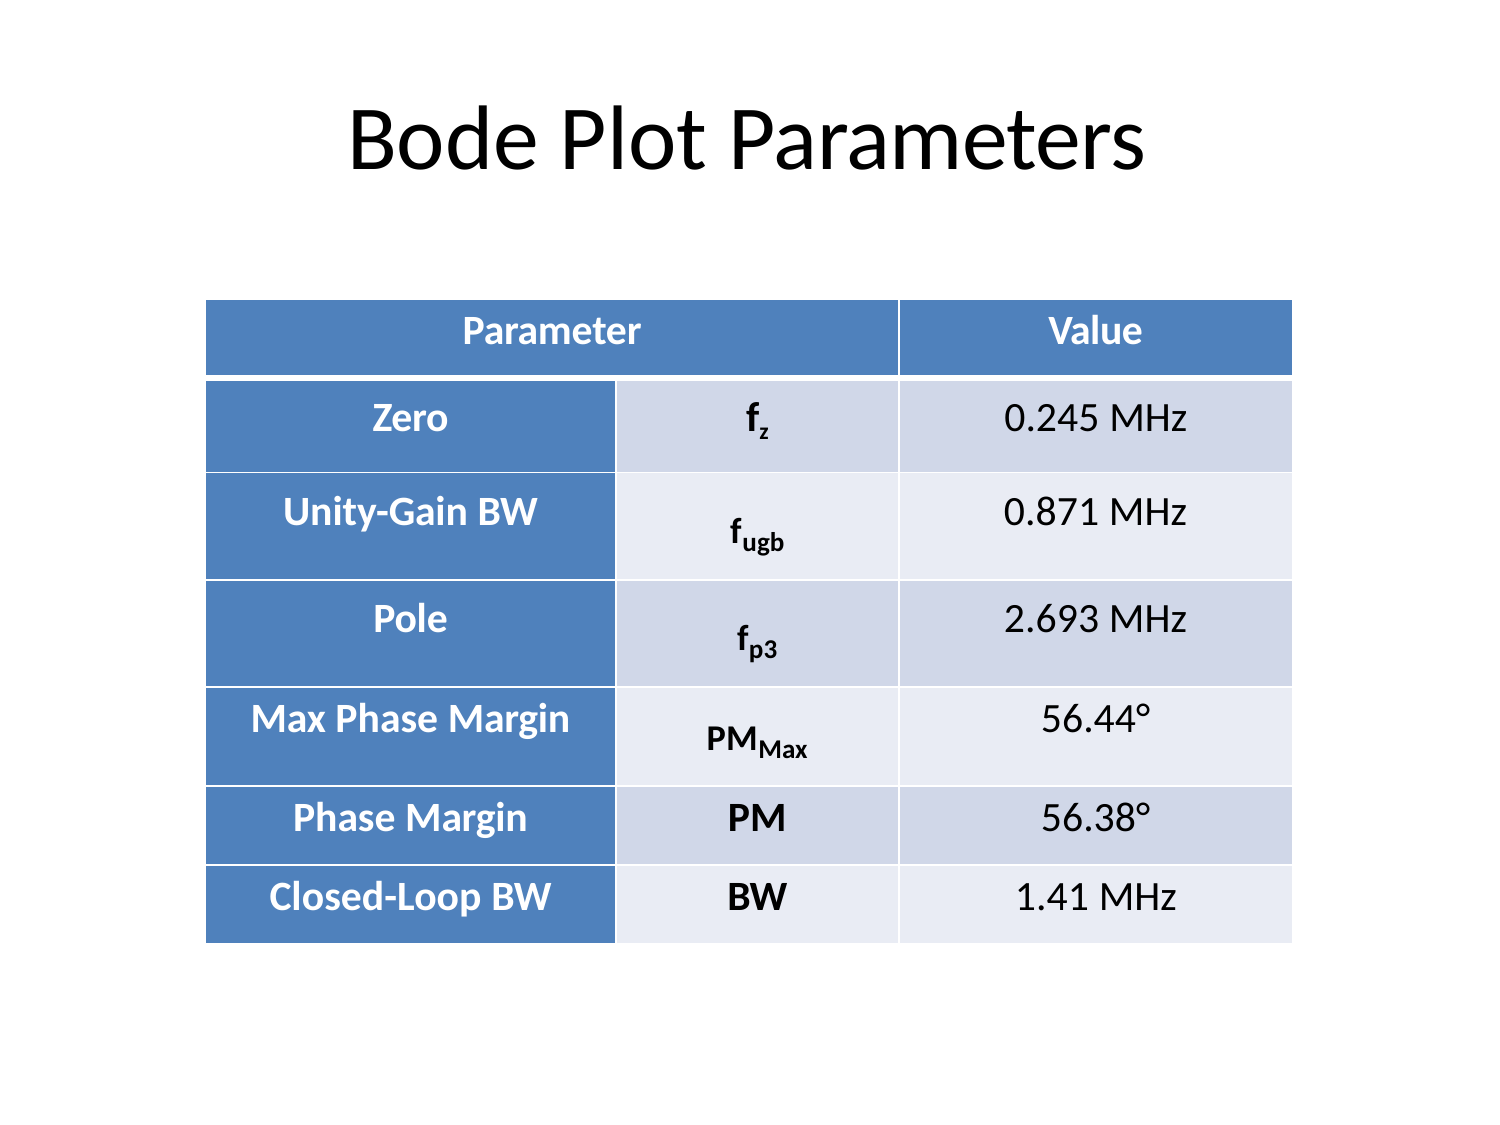

# Bode Plot Parameters
| Parameter |  | Value |
| --- | --- | --- |
| Zero | fz | 0.245 MHz |
| Unity-Gain BW | fugb | 0.871 MHz |
| Pole | fp3 | 2.693 MHz |
| Max Phase Margin | PMMax | 56.44° |
| Phase Margin | PM | 56.38° |
| Closed-Loop BW | BW | 1.41 MHz |